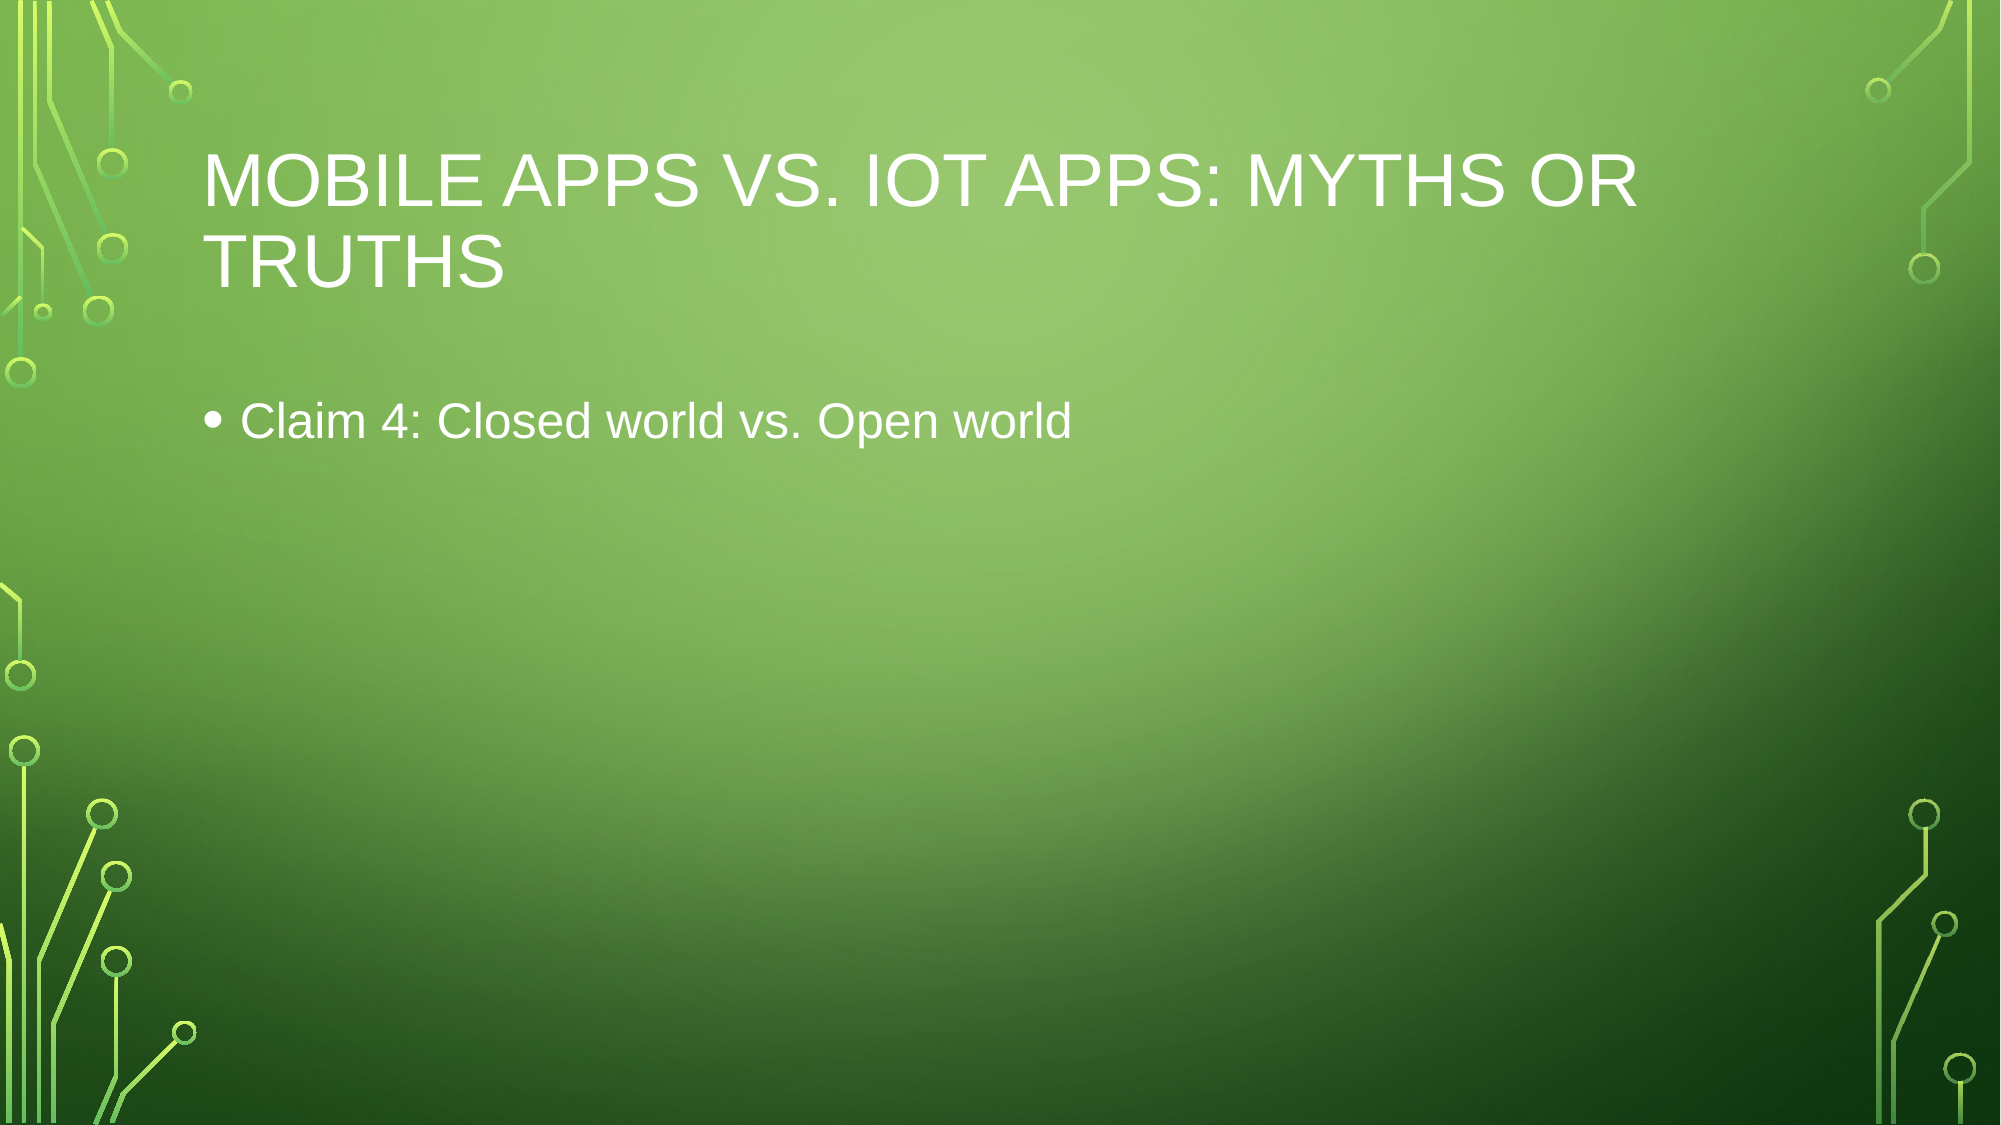

# Mobile apps vs. IoT Apps: Myths or Truths
Claim 4: Closed world vs. Open world